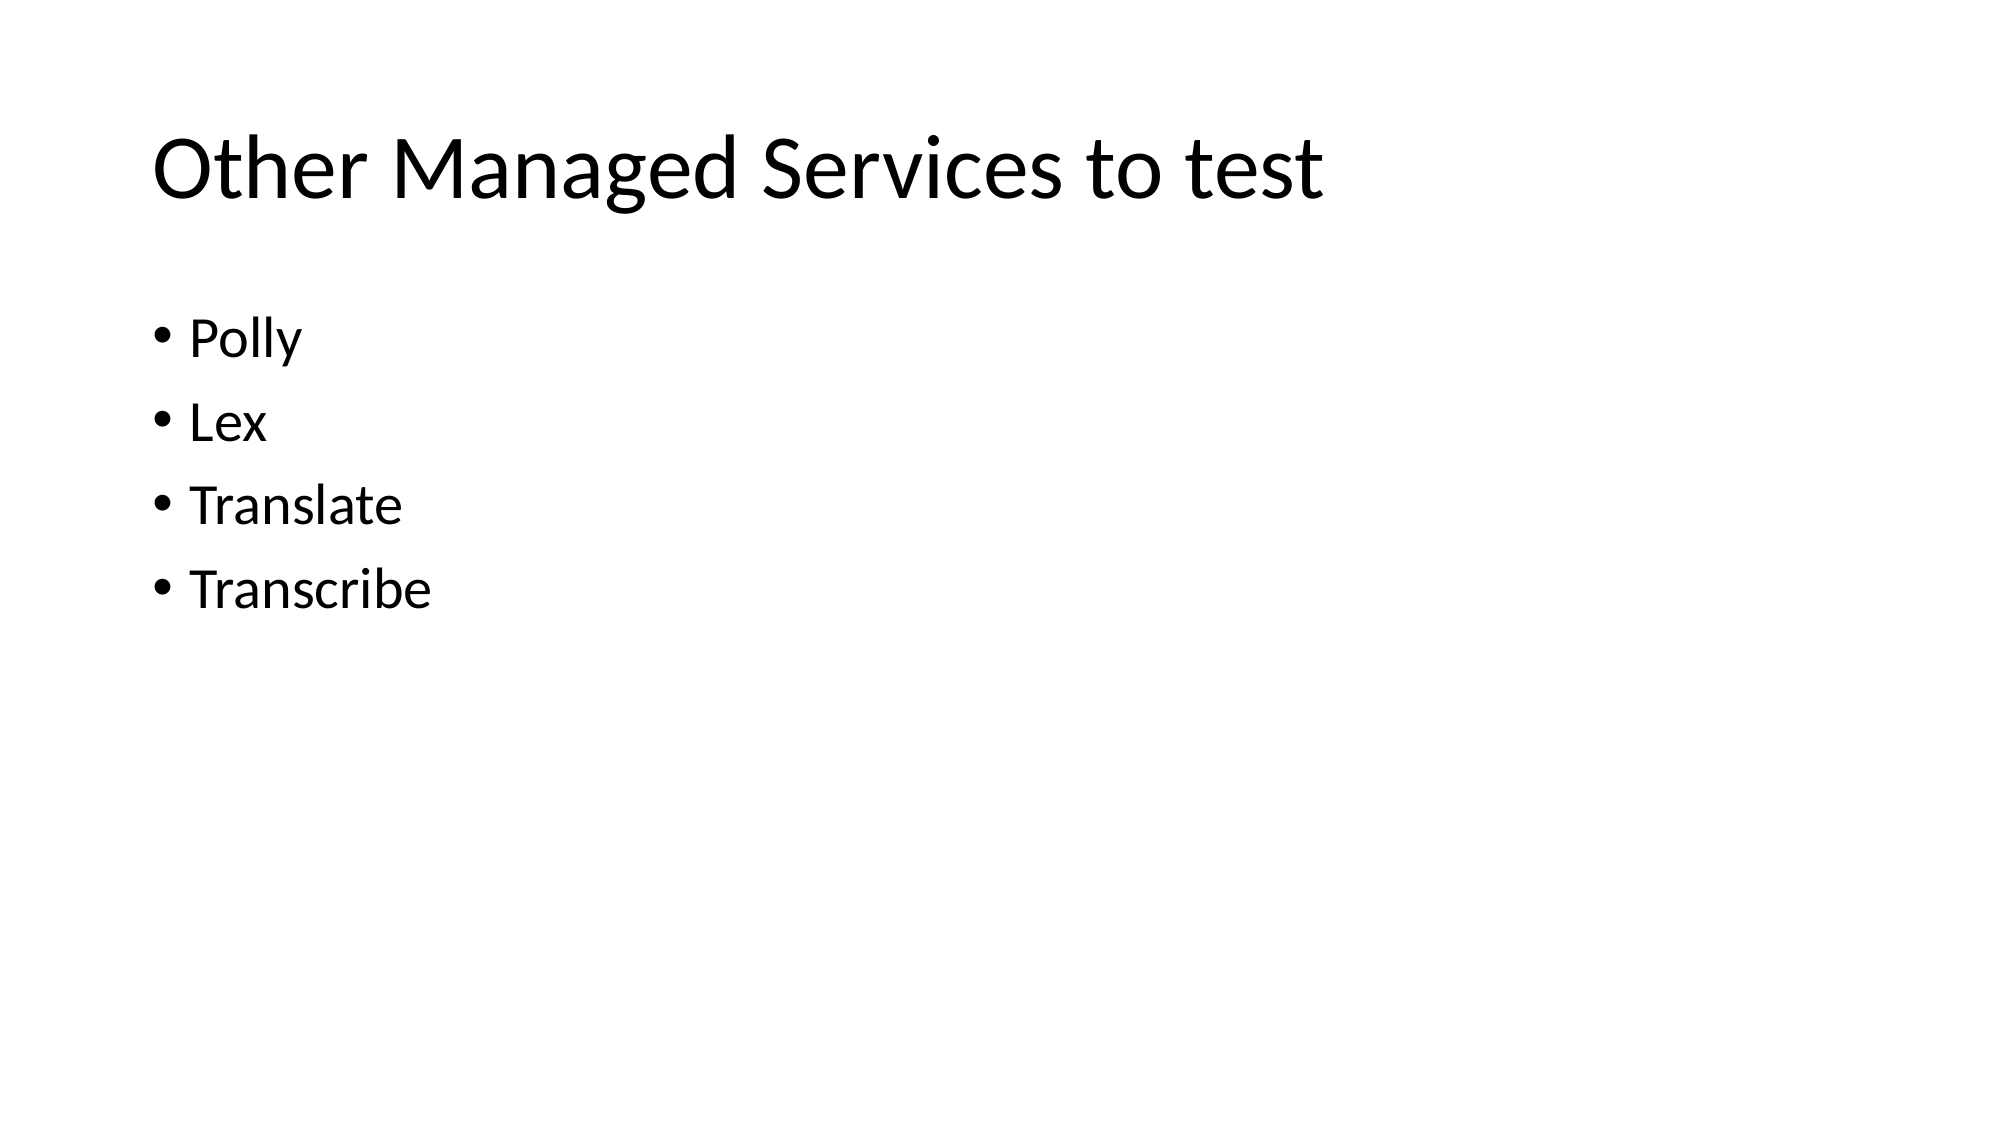

# Other Managed Services to test
Polly
Lex
Translate
Transcribe